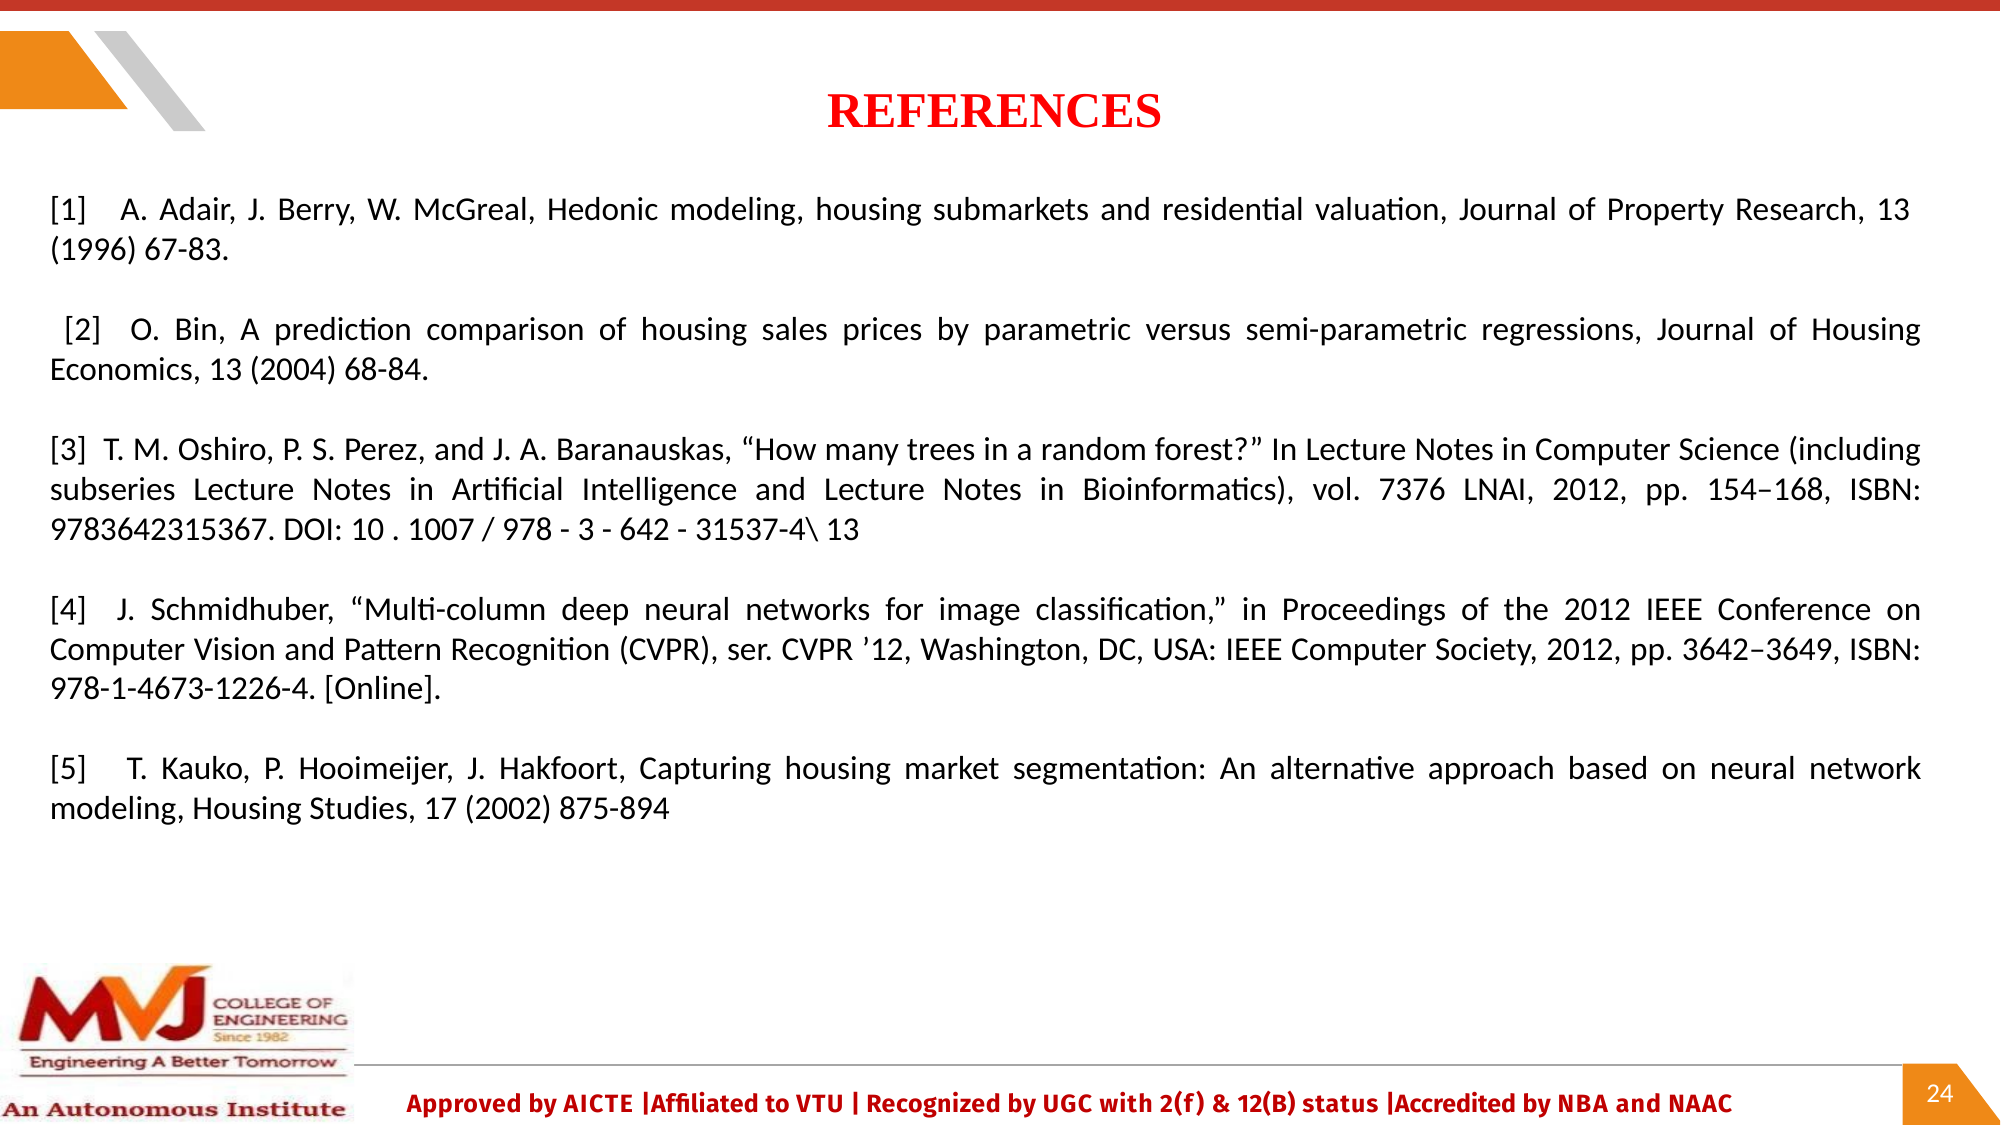

# REFERENCES
[1]   A. Adair, J. Berry, W. McGreal, Hedonic modeling, housing submarkets and residential valuation, Journal of Property Research, 13  (1996) 67-83.

 [2]  O. Bin, A prediction comparison of housing sales prices by parametric versus semi-parametric regressions, Journal of Housing Economics, 13 (2004) 68-84.

[3]  T. M. Oshiro, P. S. Perez, and J. A. Baranauskas, “How many trees in a random forest?” In Lecture Notes in Computer Science (including subseries Lecture Notes in Artificial Intelligence and Lecture Notes in Bioinformatics), vol. 7376 LNAI, 2012, pp. 154–168, ISBN: 9783642315367. DOI: 10 . 1007 / 978 - 3 - 642 - 31537-4\ 13

[4]  J. Schmidhuber, “Multi-column deep neural networks for image classification,” in Proceedings of the 2012 IEEE Conference on Computer Vision and Pattern Recognition (CVPR), ser. CVPR ’12, Washington, DC, USA: IEEE Computer Society, 2012, pp. 3642–3649, ISBN: 978-1-4673-1226-4. [Online].

[5]   T. Kauko, P. Hooimeijer, J. Hakfoort, Capturing housing market segmentation: An alternative approach based on neural network modeling, Housing Studies, 17 (2002) 875-894

24
Approved by AICTE |Affiliated to VTU | Recognized by UGC with 2(f) & 12(B) status |Accredited by NBA and NAAC